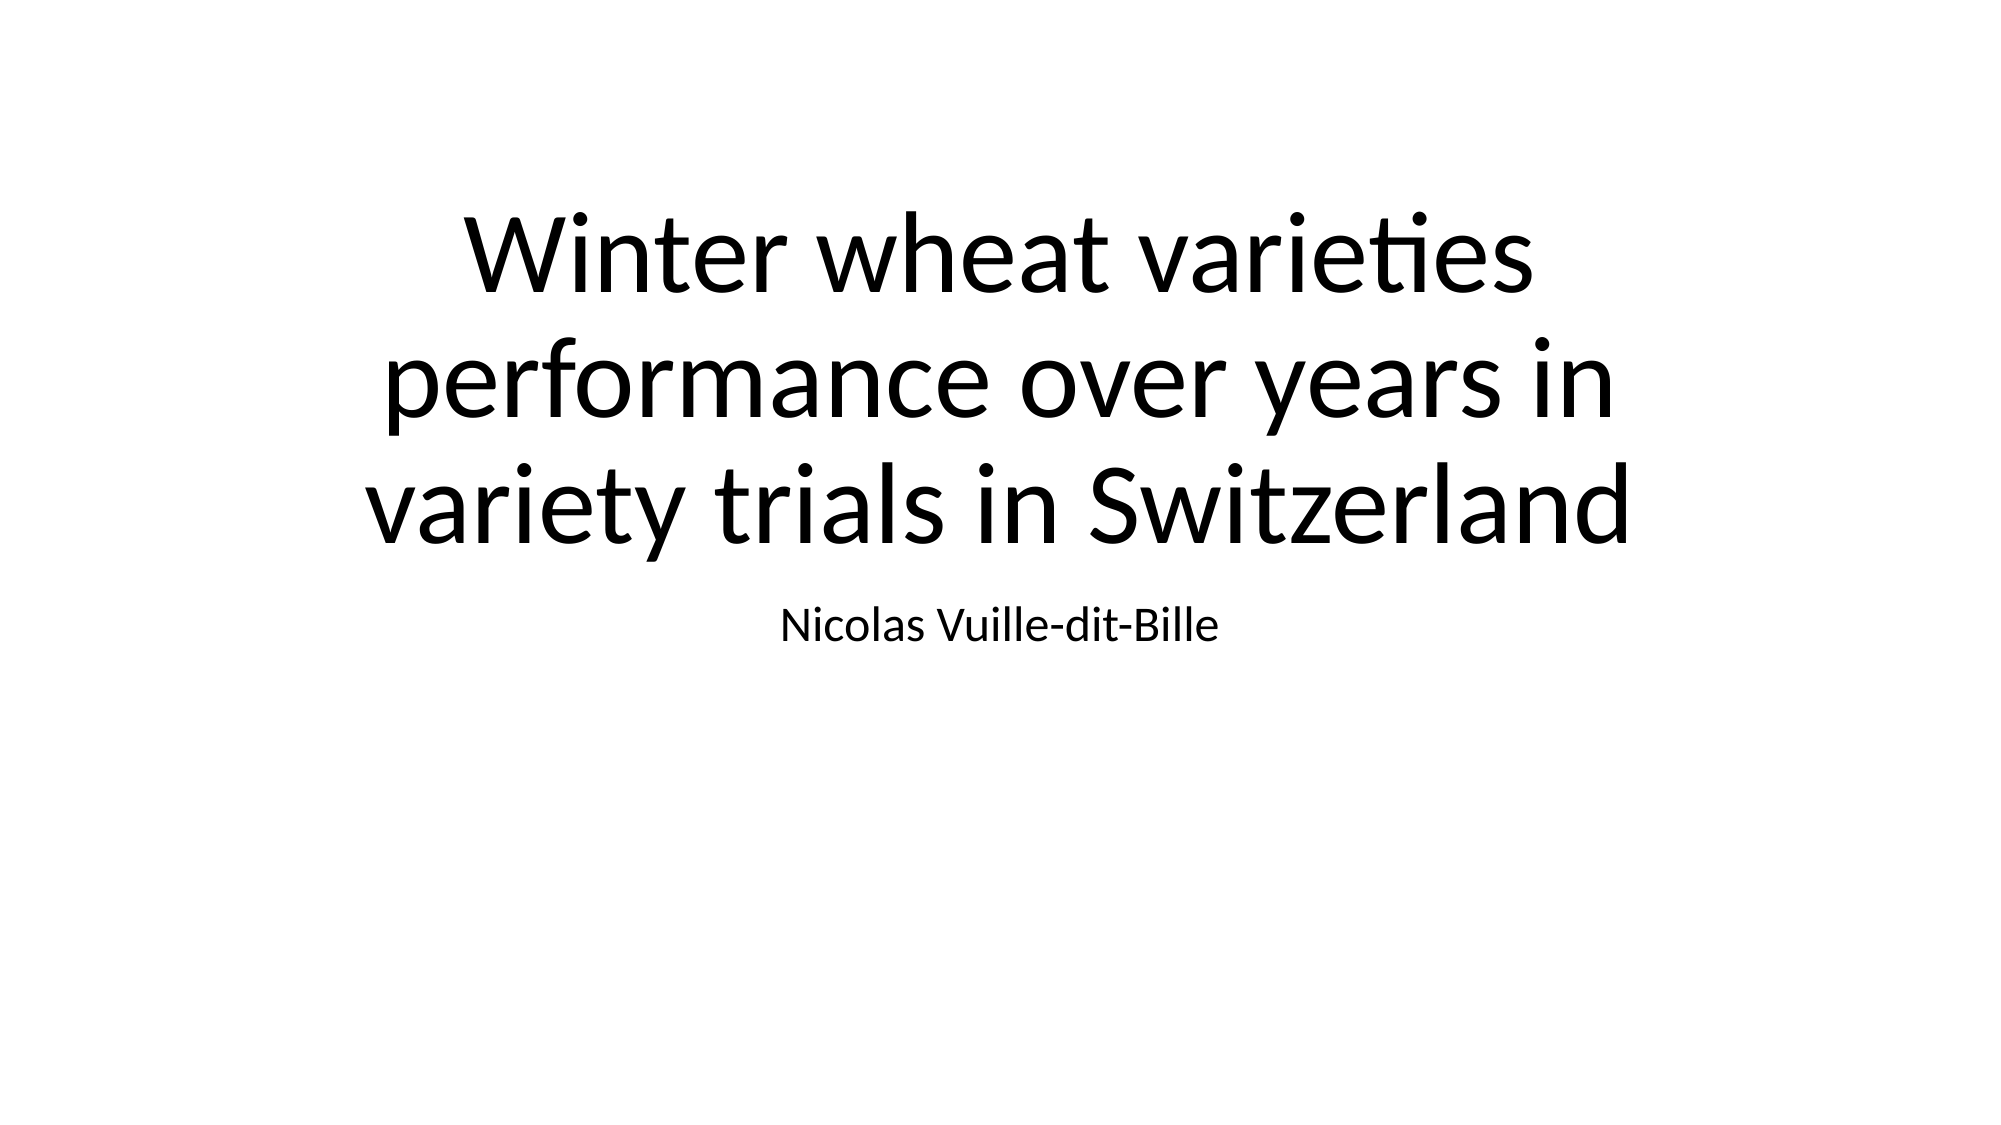

# Winter wheat varieties performance over years in variety trials in Switzerland
Nicolas Vuille-dit-Bille